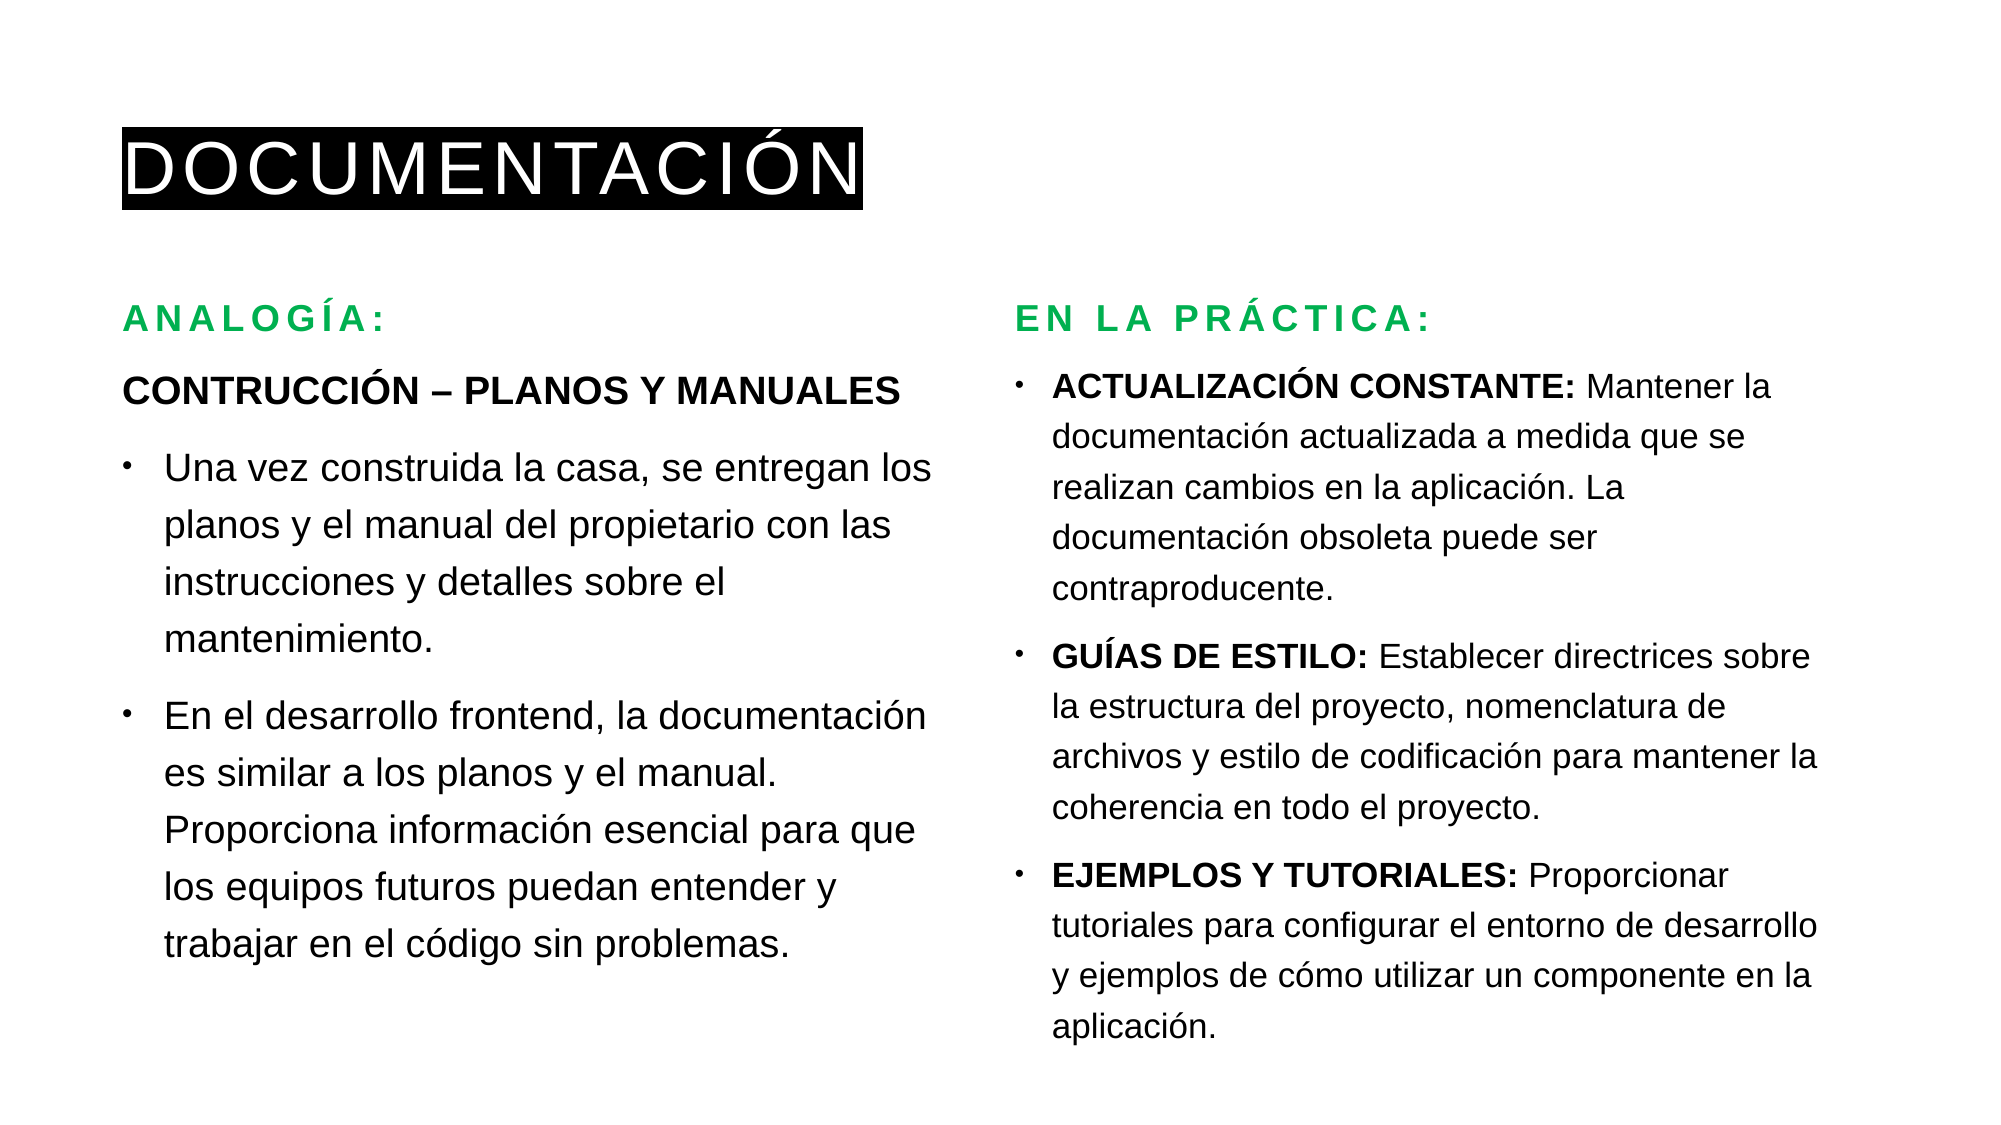

# documentación
Analogía:
EN LA PRÁCTICA:
ACTUALIZACIÓN CONSTANTE: Mantener la documentación actualizada a medida que se realizan cambios en la aplicación. La documentación obsoleta puede ser contraproducente.
GUÍAS DE ESTILO: Establecer directrices sobre la estructura del proyecto, nomenclatura de archivos y estilo de codificación para mantener la coherencia en todo el proyecto.
EJEMPLOS Y TUTORIALES: Proporcionar tutoriales para configurar el entorno de desarrollo y ejemplos de cómo utilizar un componente en la aplicación.
CONTRUCCIÓN – PLANOS Y MANUALES
Una vez construida la casa, se entregan los planos y el manual del propietario con las instrucciones y detalles sobre el mantenimiento.
En el desarrollo frontend, la documentación es similar a los planos y el manual. Proporciona información esencial para que los equipos futuros puedan entender y trabajar en el código sin problemas.